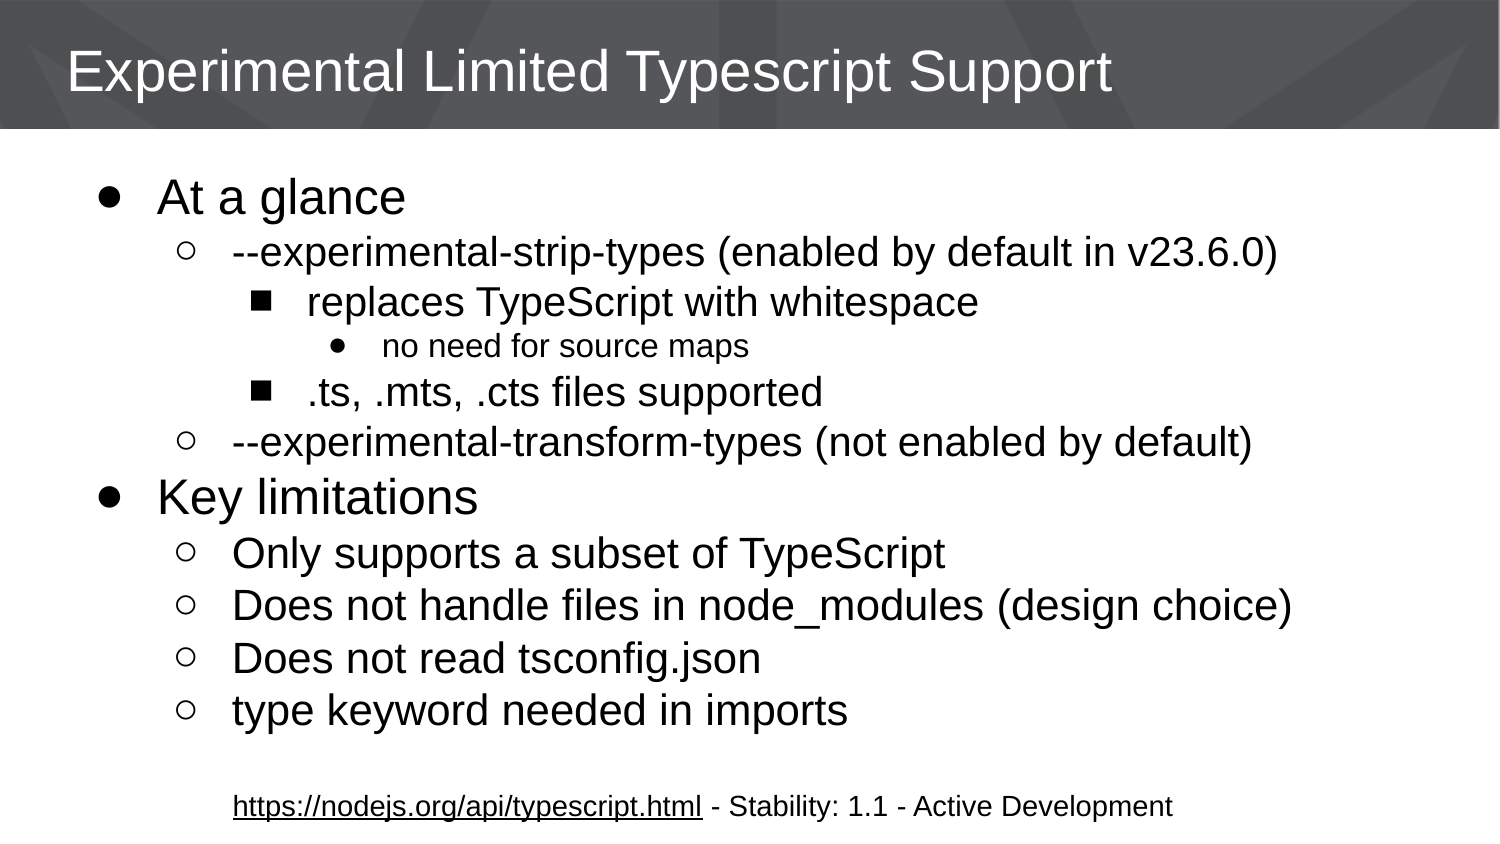

# Experimental Limited Typescript Support
At a glance
--experimental-strip-types (enabled by default in v23.6.0)
replaces TypeScript with whitespace
no need for source maps
.ts, .mts, .cts files supported
--experimental-transform-types (not enabled by default)
Key limitations
Only supports a subset of TypeScript
Does not handle files in node_modules (design choice)
Does not read tsconfig.json
type keyword needed in imports

https://nodejs.org/api/typescript.html - Stability: 1.1 - Active Development